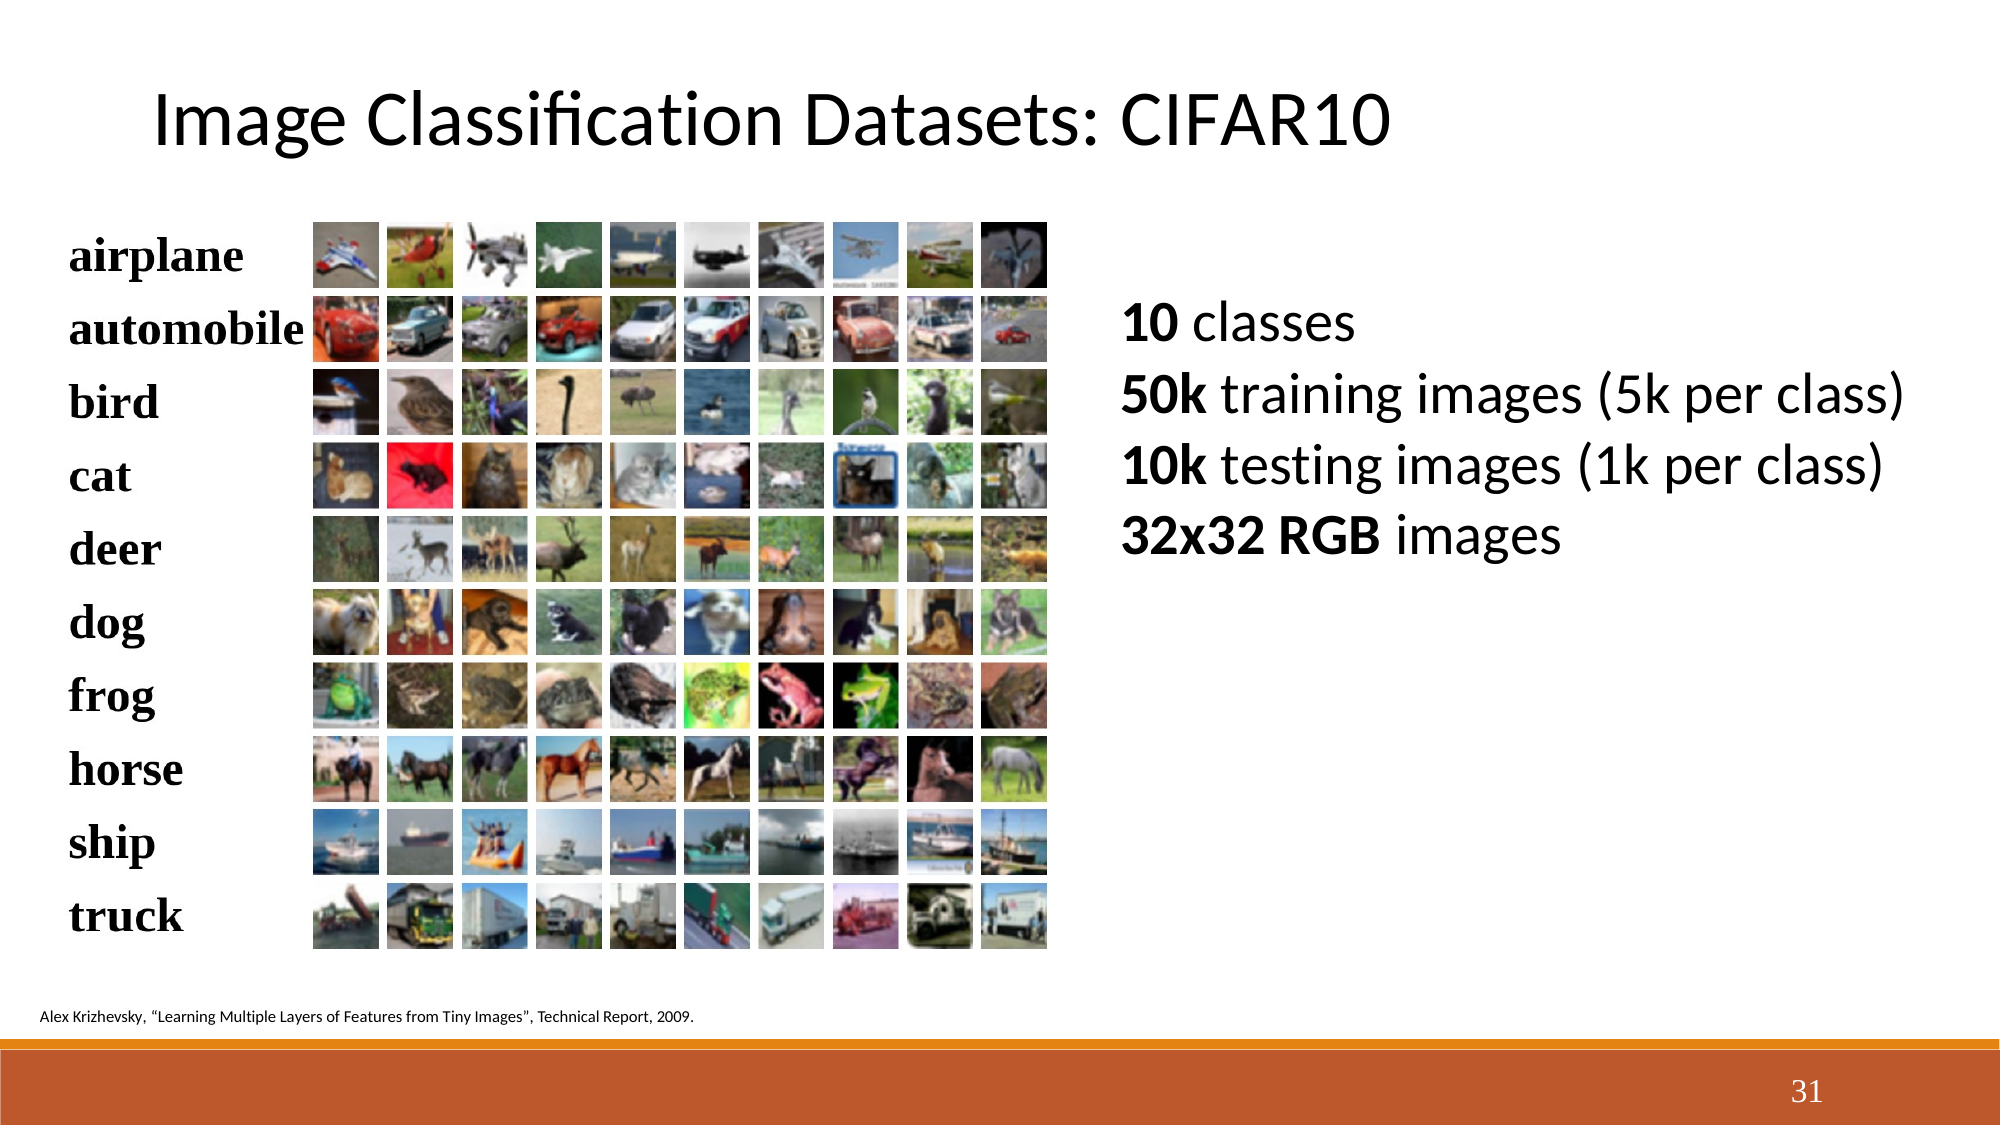

Image Classification Datasets: CIFAR10

10 classes
50k training images (5k per class) 10k testing images (1k per class) 32x32 RGB images

Alex Krizhevsky, “Learning Multiple Layers of Features from Tiny Images”, Technical Report, 2009.
31